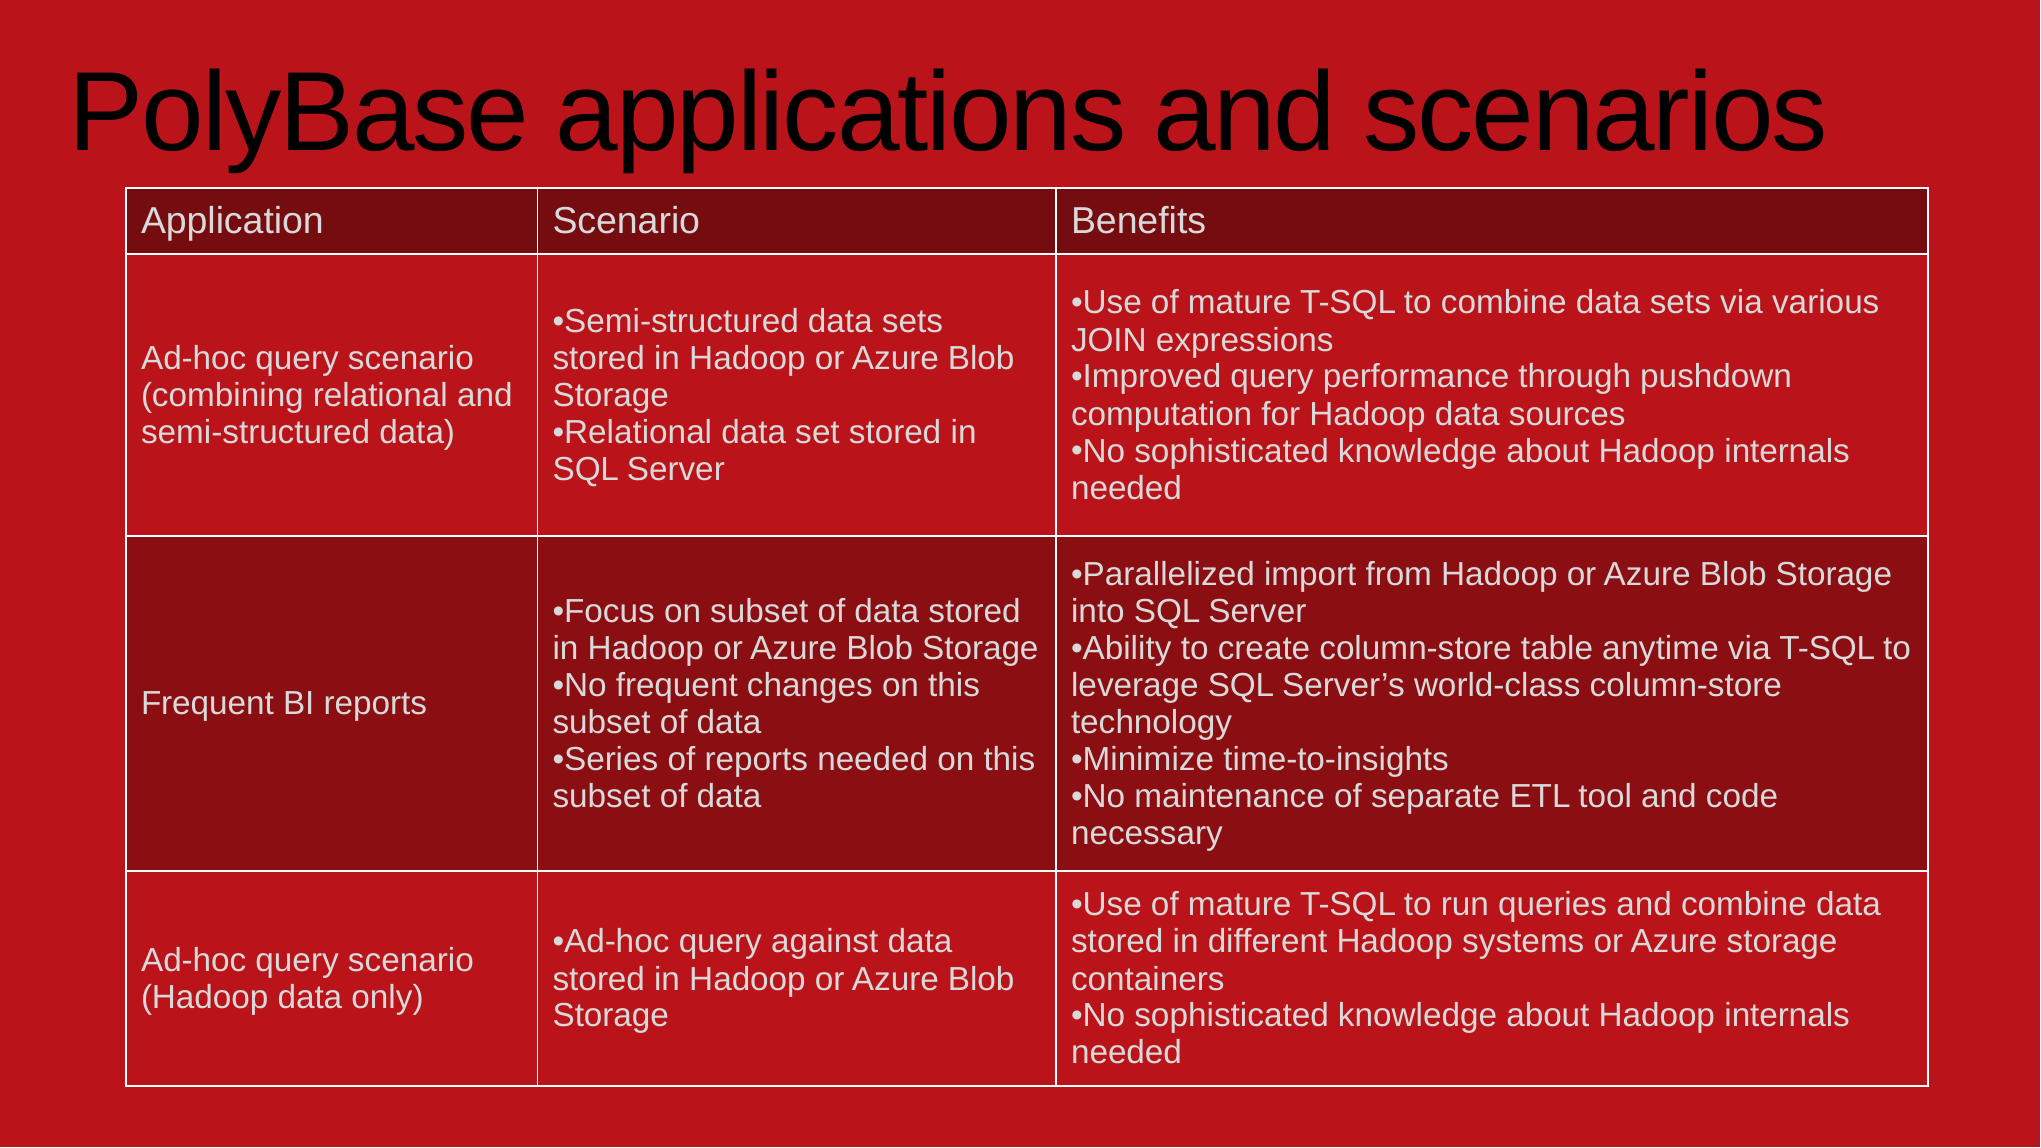

# PolyBase applications and scenarios
| Application | Scenario | Benefits |
| --- | --- | --- |
| Ad-hoc query scenario (combining relational and semi-structured data) | Semi-structured data sets stored in Hadoop or Azure Blob Storage Relational data set stored in SQL Server | Use of mature T-SQL to combine data sets via various JOIN expressions Improved query performance through pushdown computation for Hadoop data sources No sophisticated knowledge about Hadoop internals needed |
| Frequent BI reports | Focus on subset of data stored in Hadoop or Azure Blob Storage No frequent changes on this subset of data Series of reports needed on this subset of data | Parallelized import from Hadoop or Azure Blob Storage into SQL Server Ability to create column-store table anytime via T-SQL to leverage SQL Server’s world-class column-store technology Minimize time-to-insights No maintenance of separate ETL tool and code necessary |
| Ad-hoc query scenario (Hadoop data only) | Ad-hoc query against data stored in Hadoop or Azure Blob Storage | Use of mature T-SQL to run queries and combine data stored in different Hadoop systems or Azure storage containers No sophisticated knowledge about Hadoop internals needed |